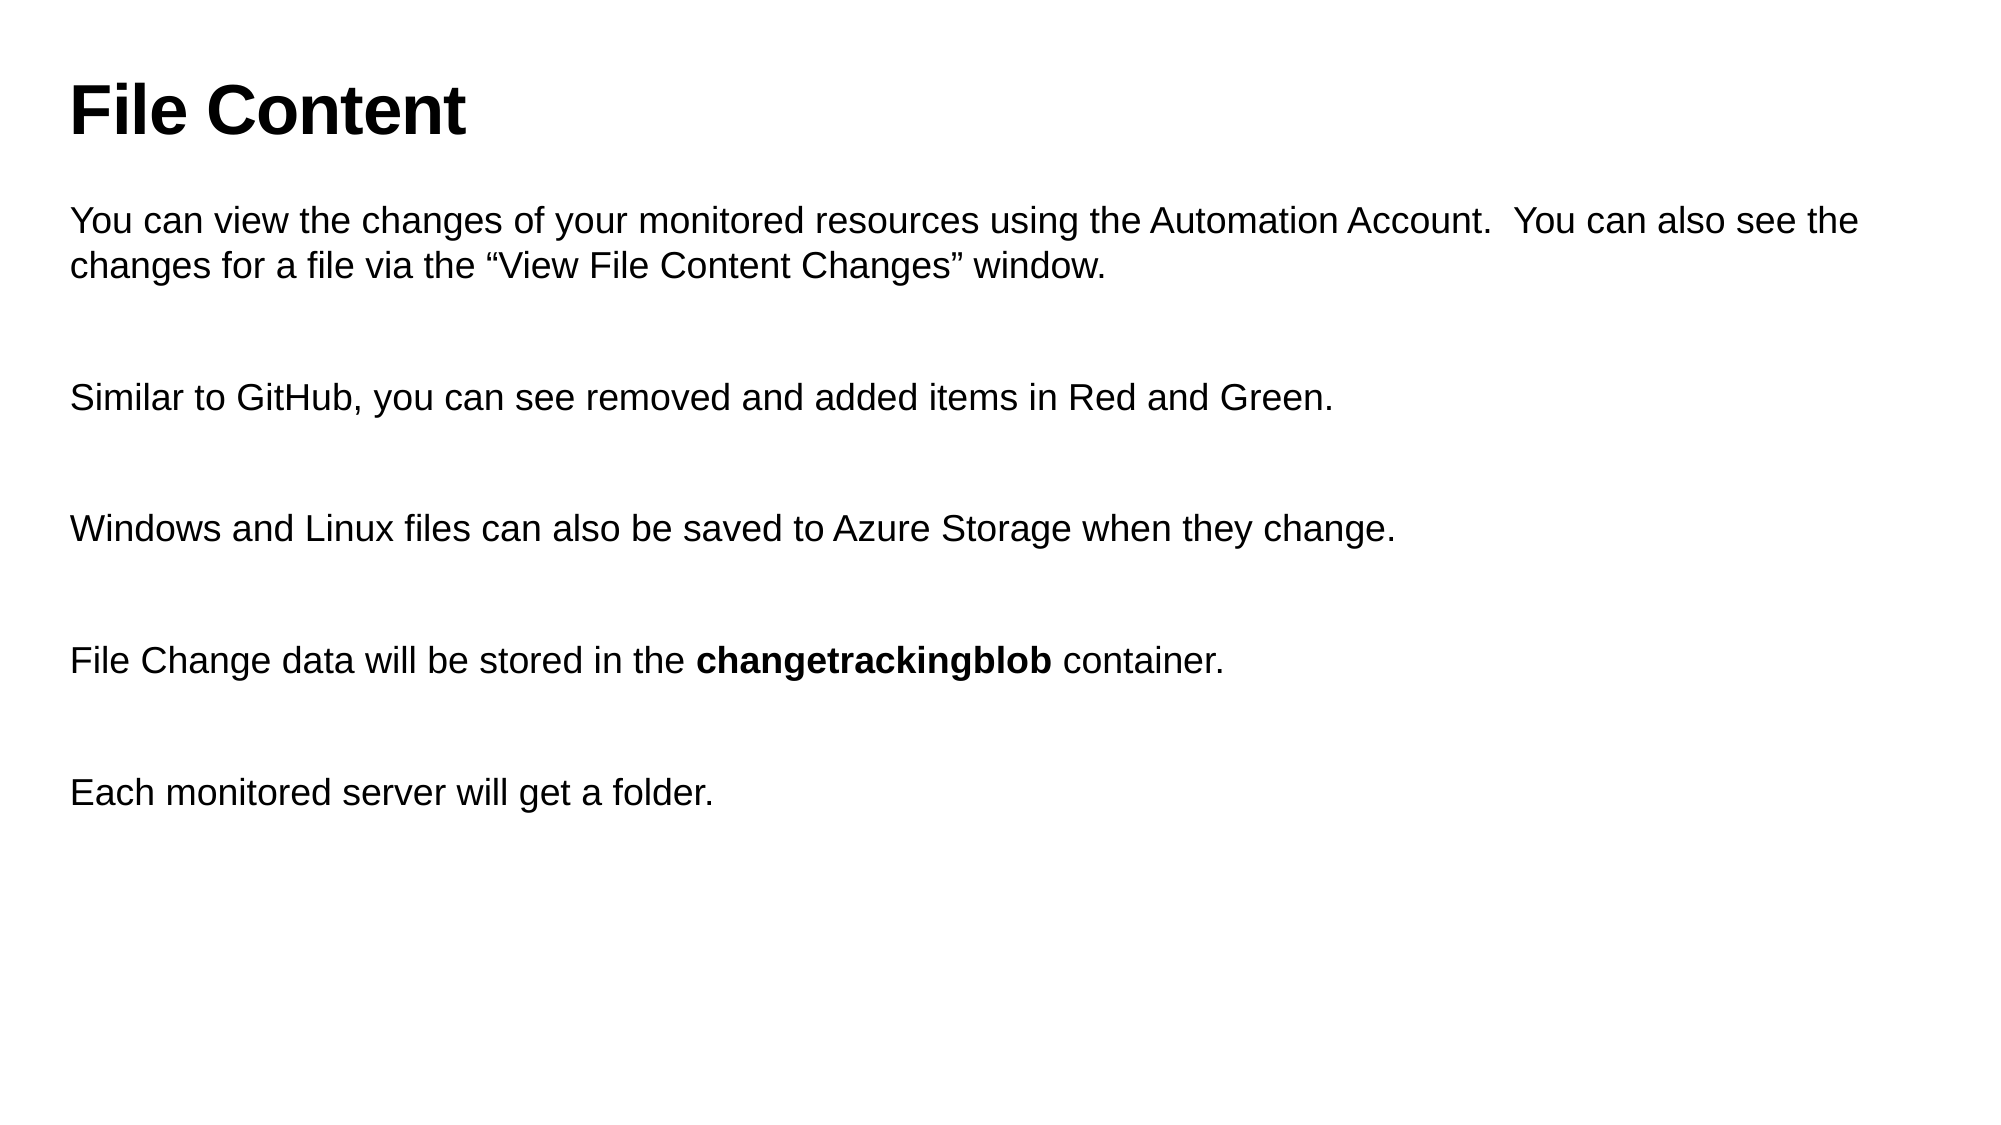

# File Content
You can view the changes of your monitored resources using the Automation Account.  You can also see the changes for a file via the “View File Content Changes” window.

Similar to GitHub, you can see removed and added items in Red and Green.

Windows and Linux files can also be saved to Azure Storage when they change.

File Change data will be stored in the changetrackingblob container.

Each monitored server will get a folder.